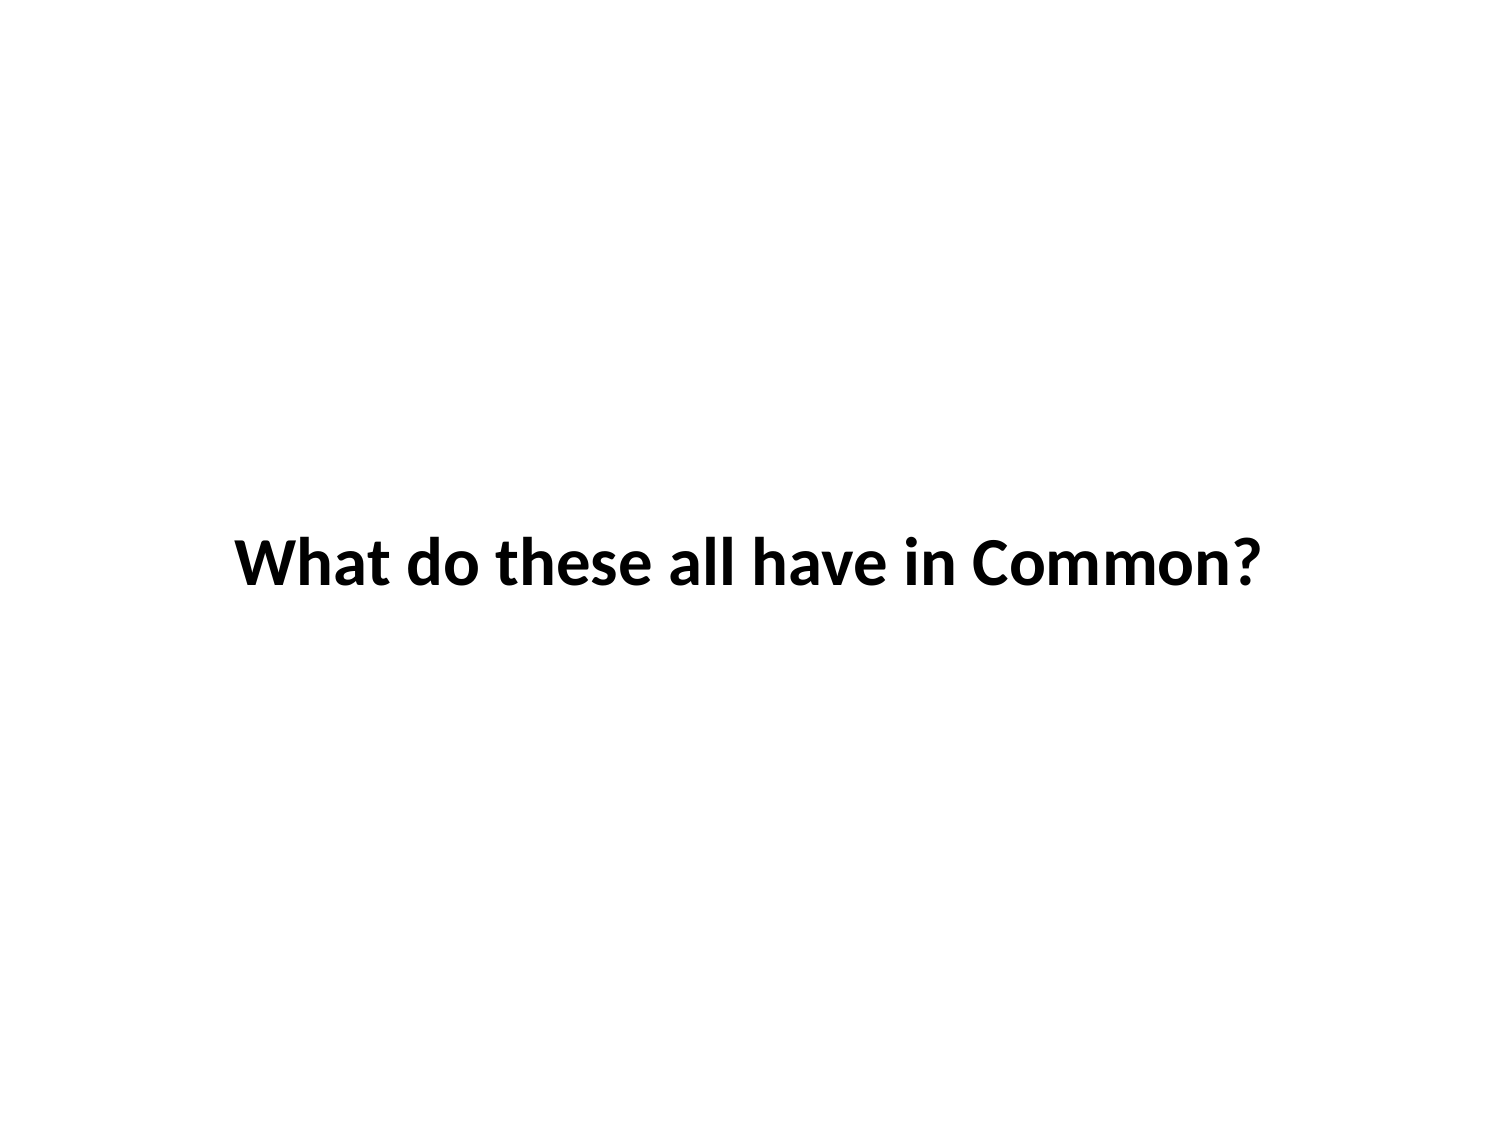

# What do these all have in Common?